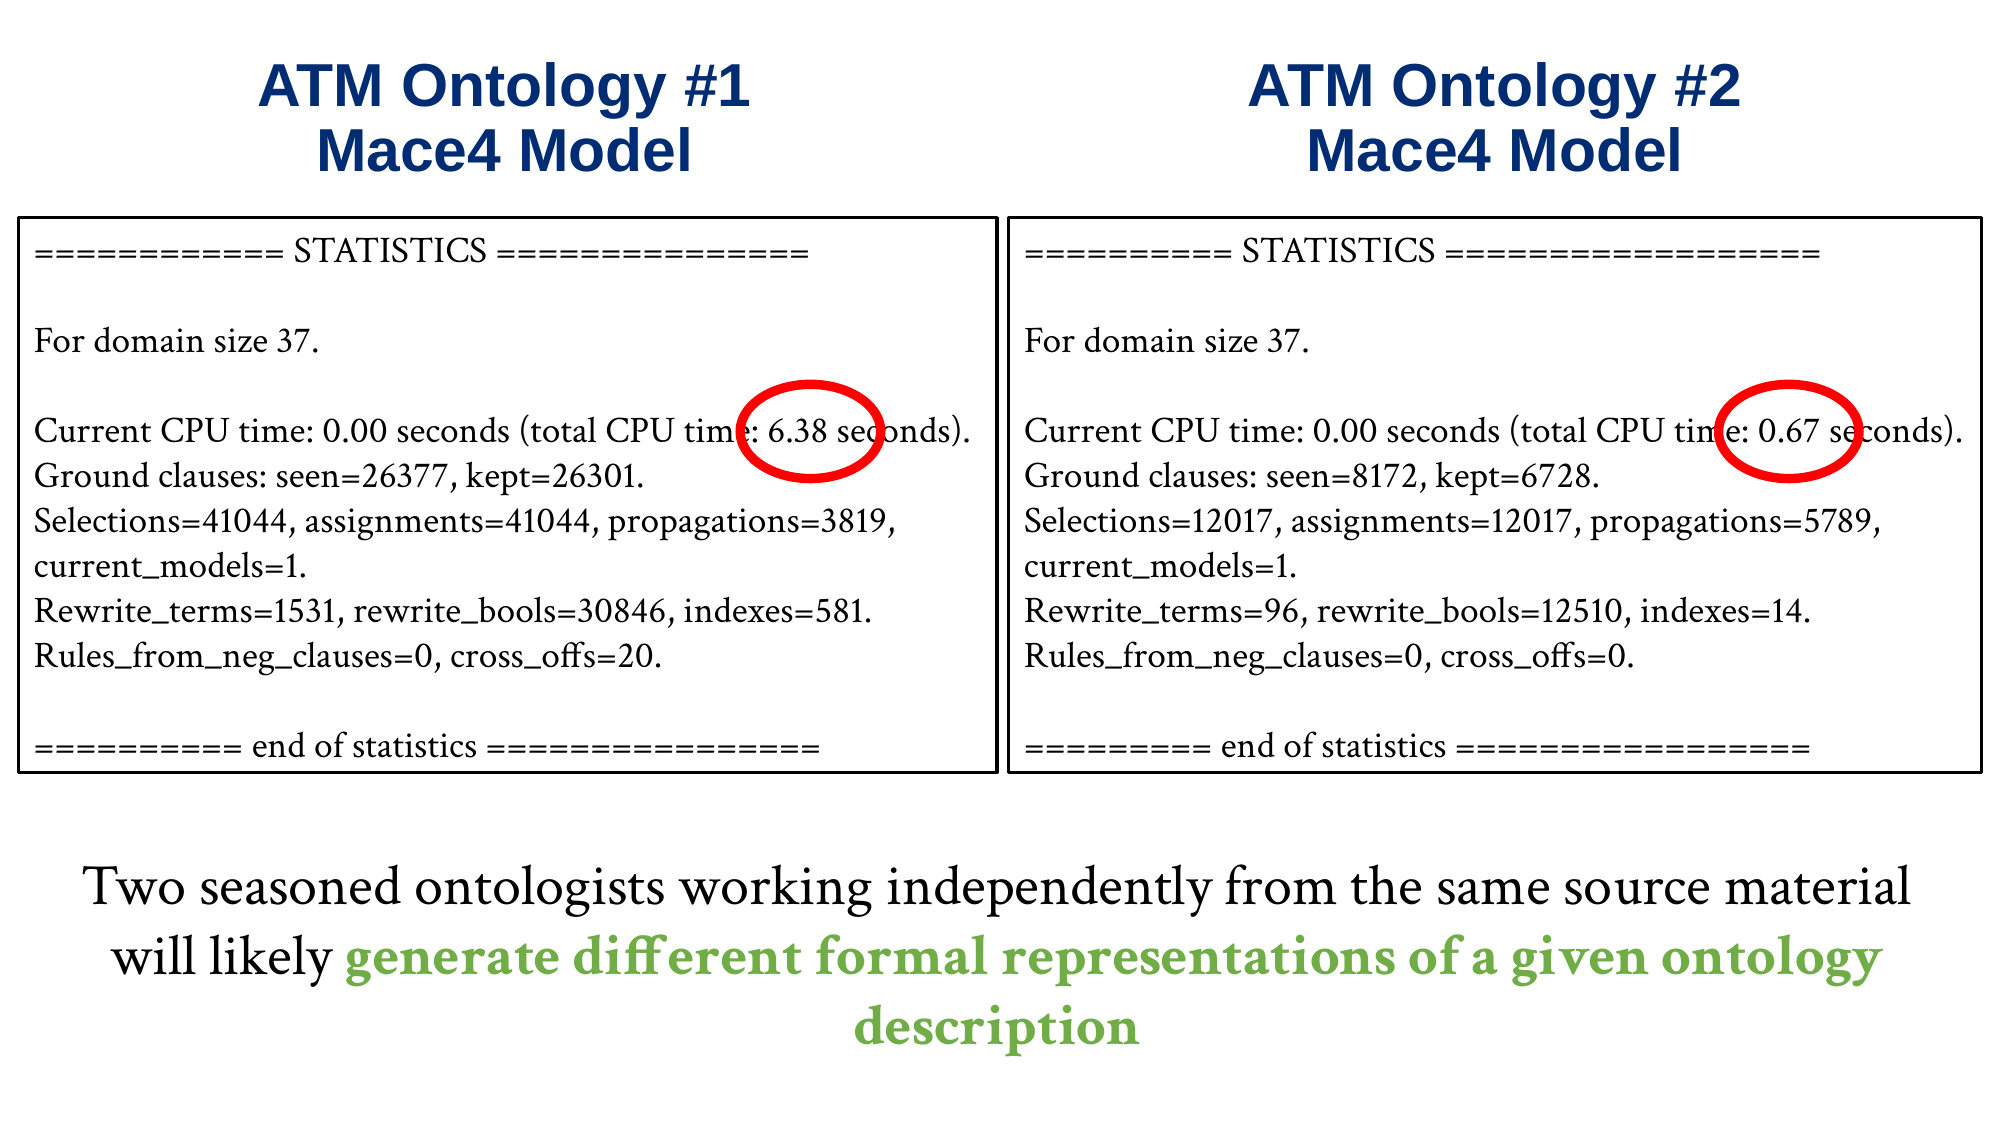

ATM Ontology #1
Mace4 Model
ATM Ontology #2
Mace4 Model
============ STATISTICS ===============

For domain size 37.

Current CPU time: 0.00 seconds (total CPU time: 6.38 seconds).
Ground clauses: seen=26377, kept=26301.
Selections=41044, assignments=41044, propagations=3819, current_models=1.
Rewrite_terms=1531, rewrite_bools=30846, indexes=581.
Rules_from_neg_clauses=0, cross_offs=20.

========== end of statistics ================
========== STATISTICS ==================

For domain size 37.

Current CPU time: 0.00 seconds (total CPU time: 0.67 seconds).
Ground clauses: seen=8172, kept=6728.
Selections=12017, assignments=12017, propagations=5789, current_models=1.
Rewrite_terms=96, rewrite_bools=12510, indexes=14.
Rules_from_neg_clauses=0, cross_offs=0.

========= end of statistics =================

Two seasoned ontologists working independently from the same source material will likely generate different formal representations of a given ontology description